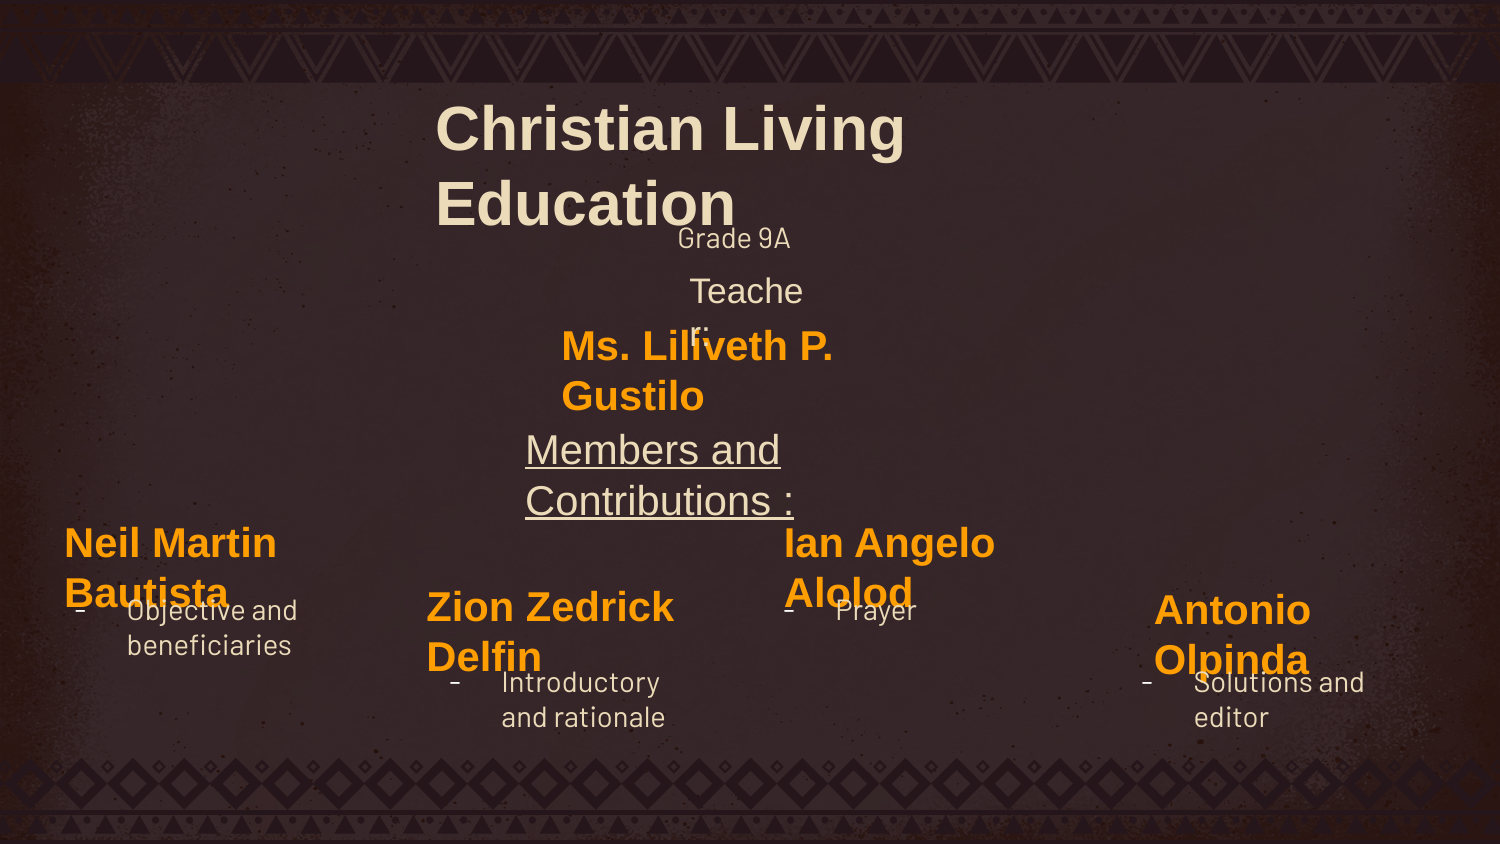

Christian Living Education
Grade 9A
Teacher:
Ms. Liliveth P. Gustilo
Members and Contributions :
Ian Angelo Alolod
# Neil Martin Bautista
Prayer
Objective and beneficiaries
Zion Zedrick Delfin
Antonio Olpinda
Introductory and rationale
Solutions and editor